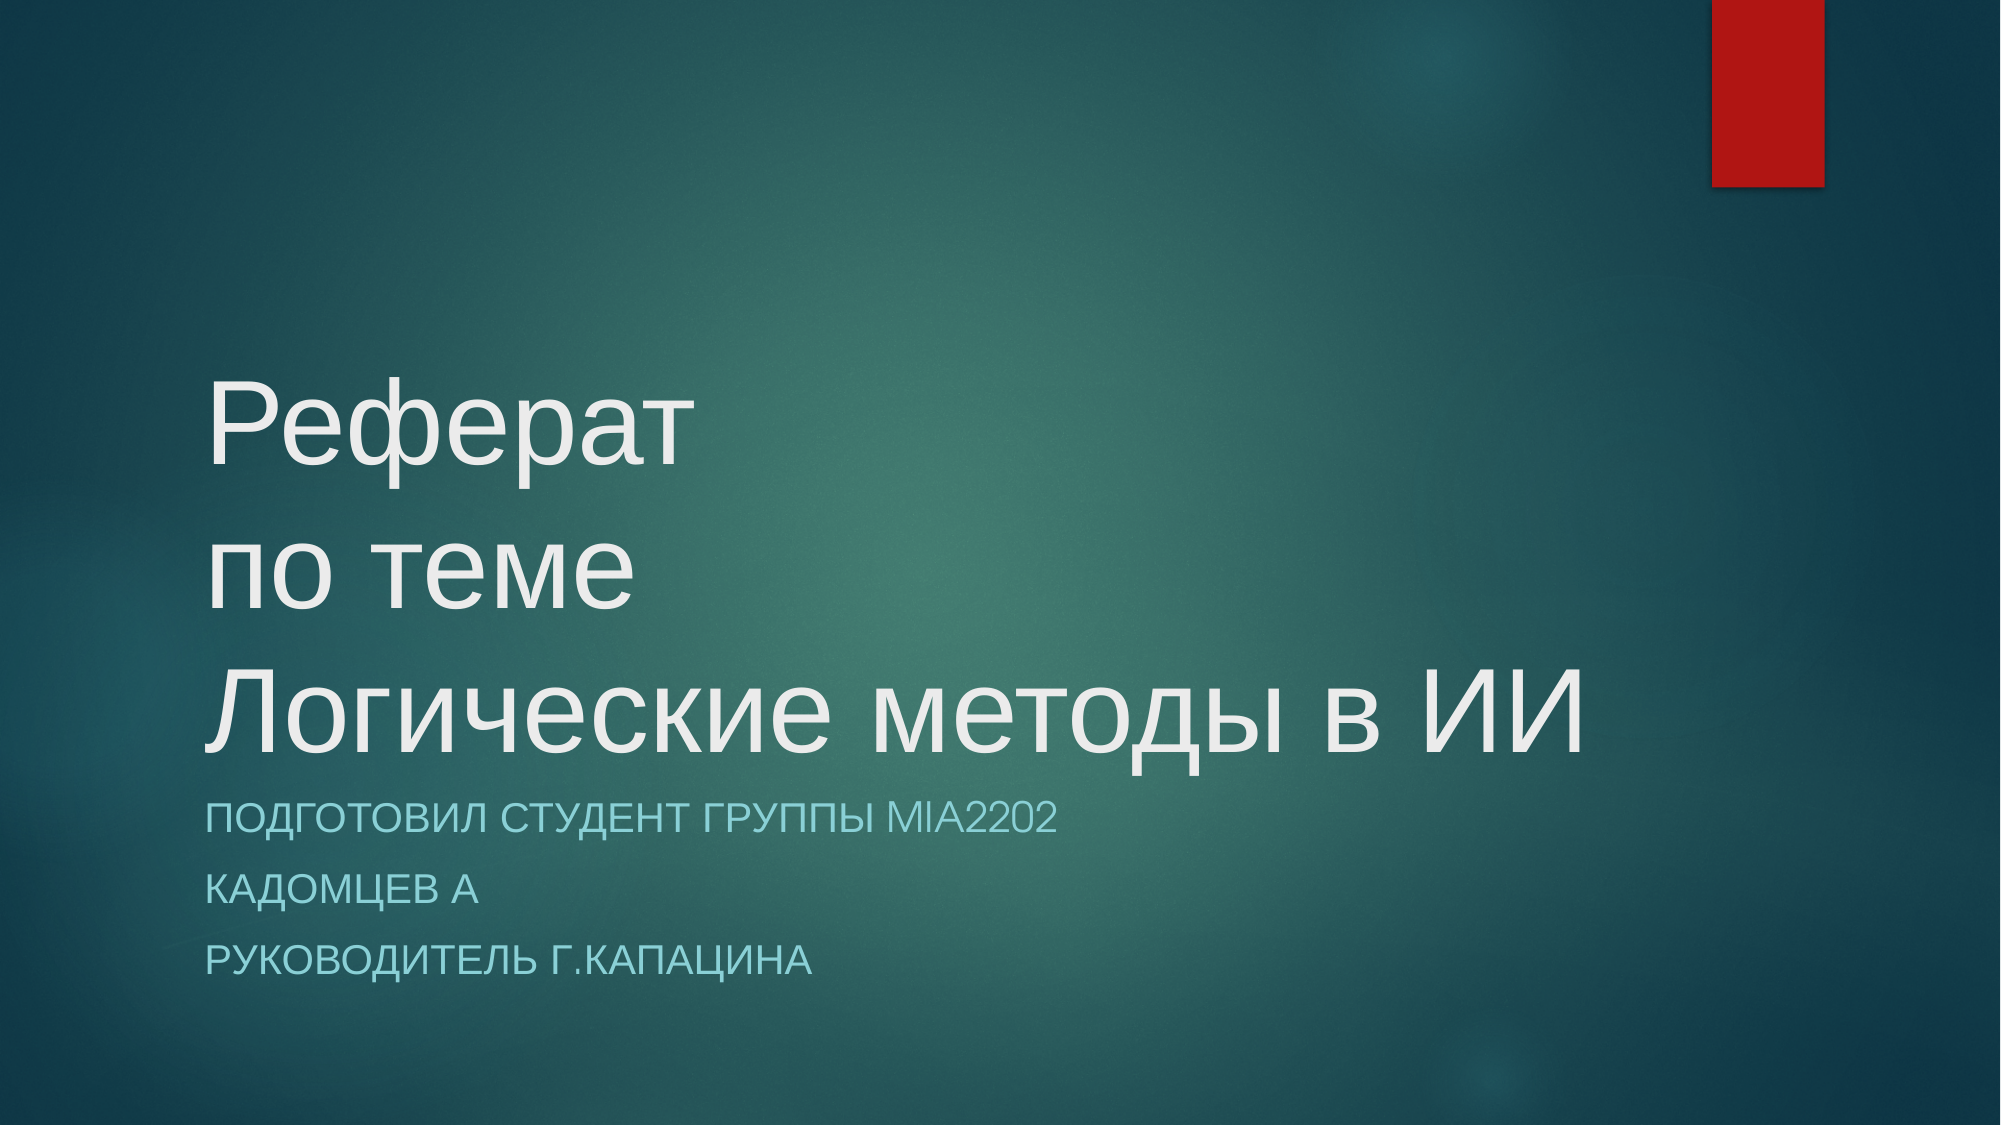

# Реферат по теме Логические методы в ИИ
Подготовил студент группы mia2202
Кадомцев А
руководитель Г.Капацина